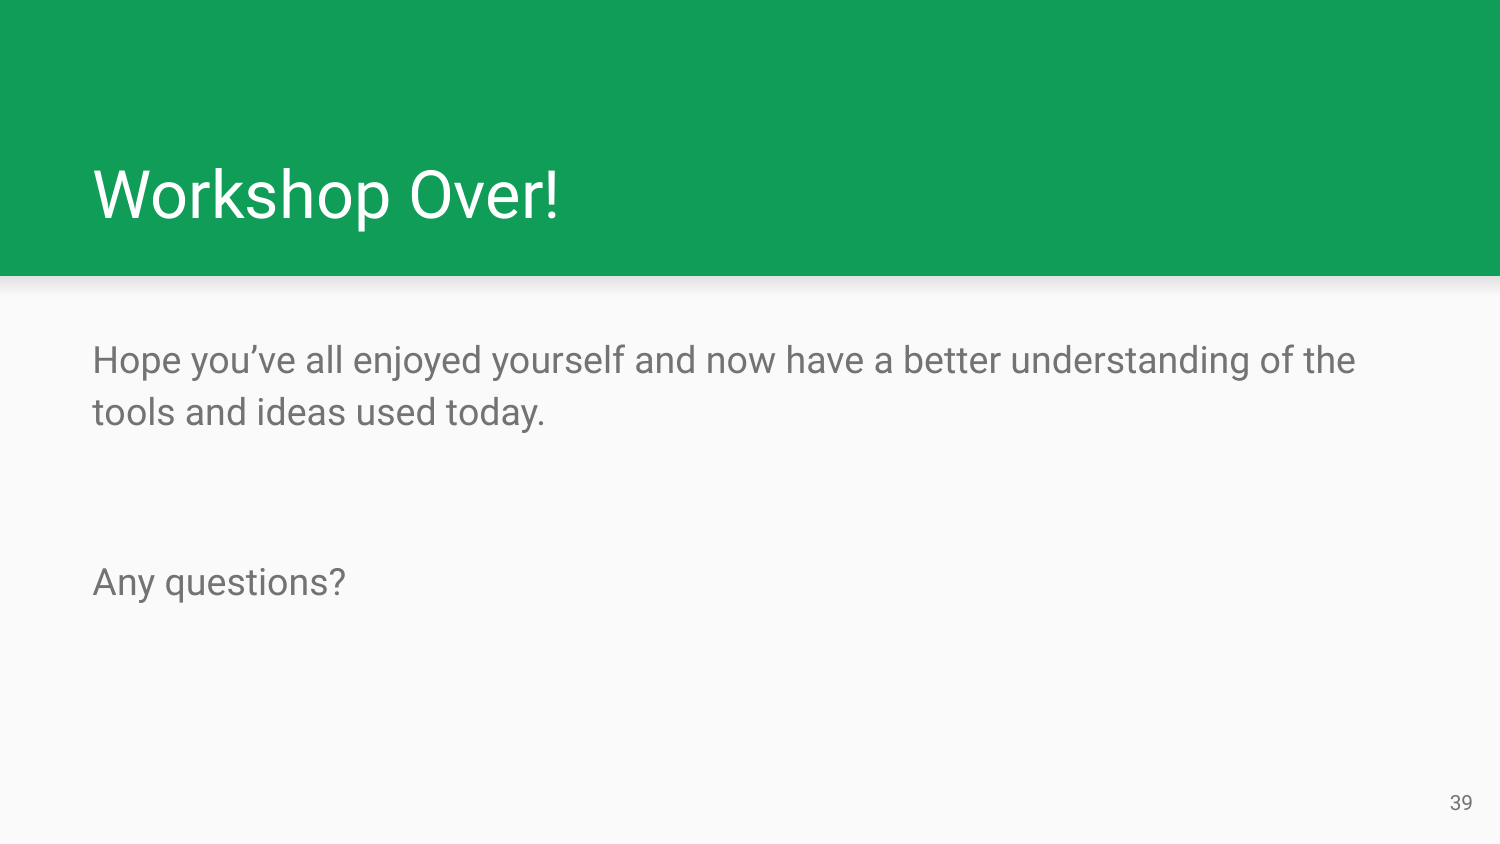

# Workshop Over!
Hope you’ve all enjoyed yourself and now have a better understanding of the tools and ideas used today.

Any questions?
39